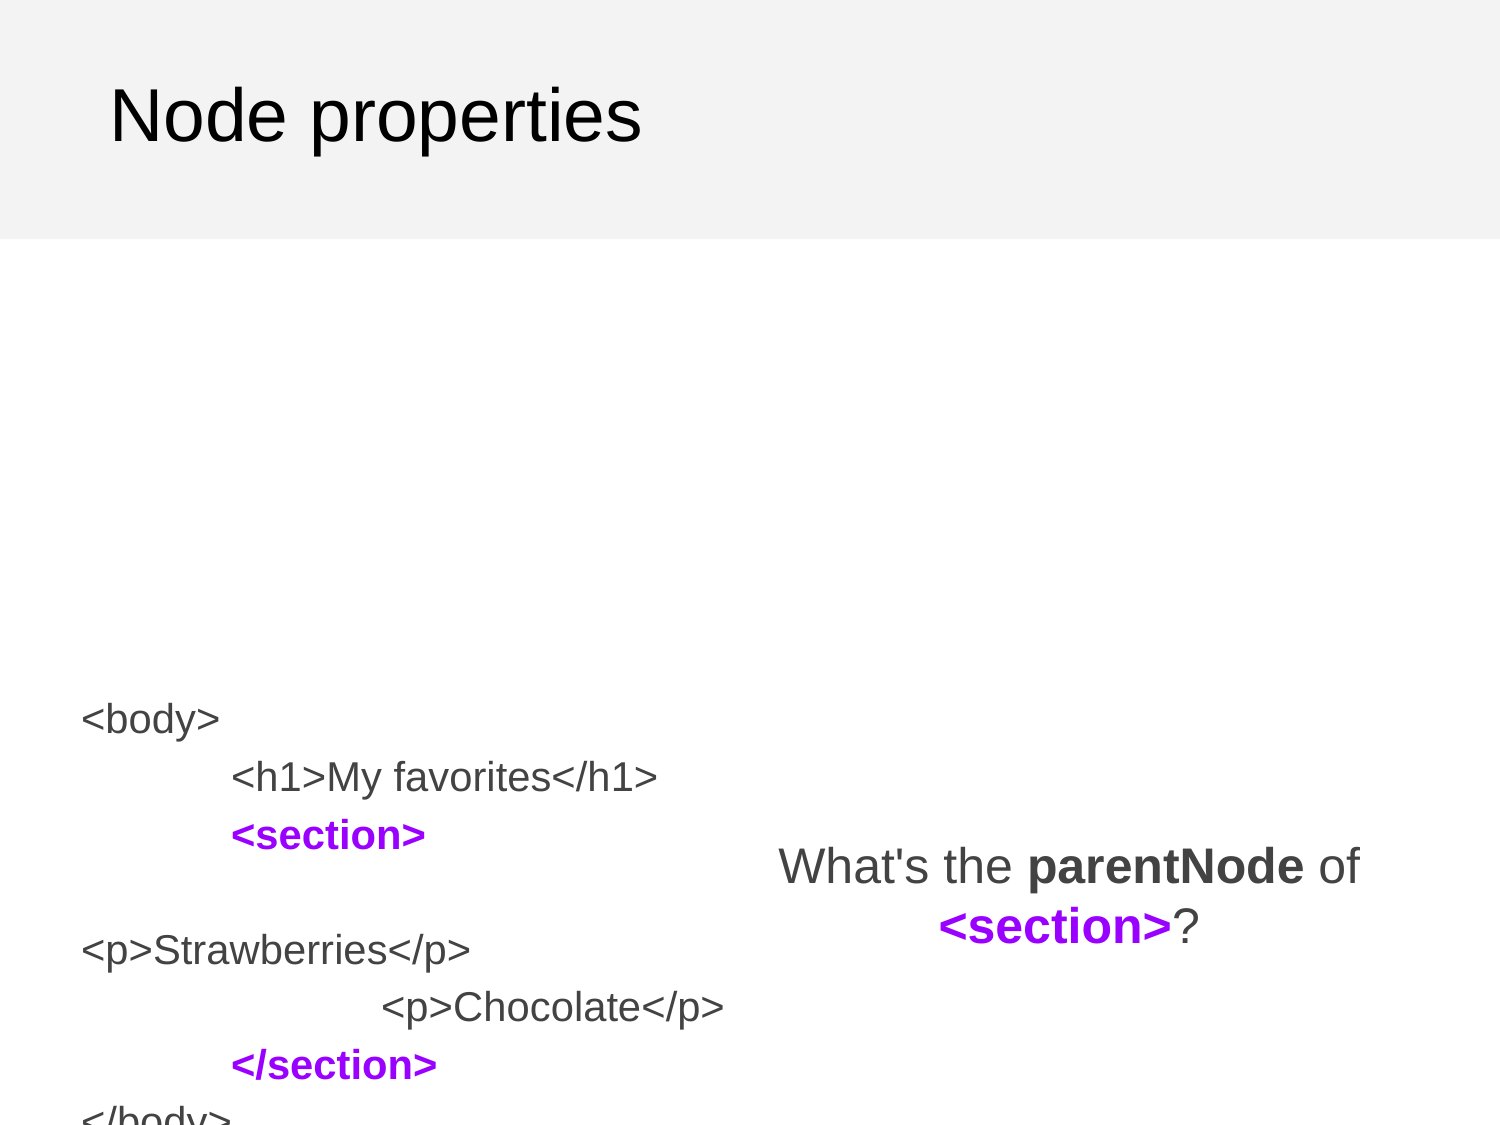

Node properties
<body>
	<h1>My favorites</h1>
	<section>
		<p>Strawberries</p>
		<p>Chocolate</p>
	</section>
</body>
What's the parentNode of <section>?